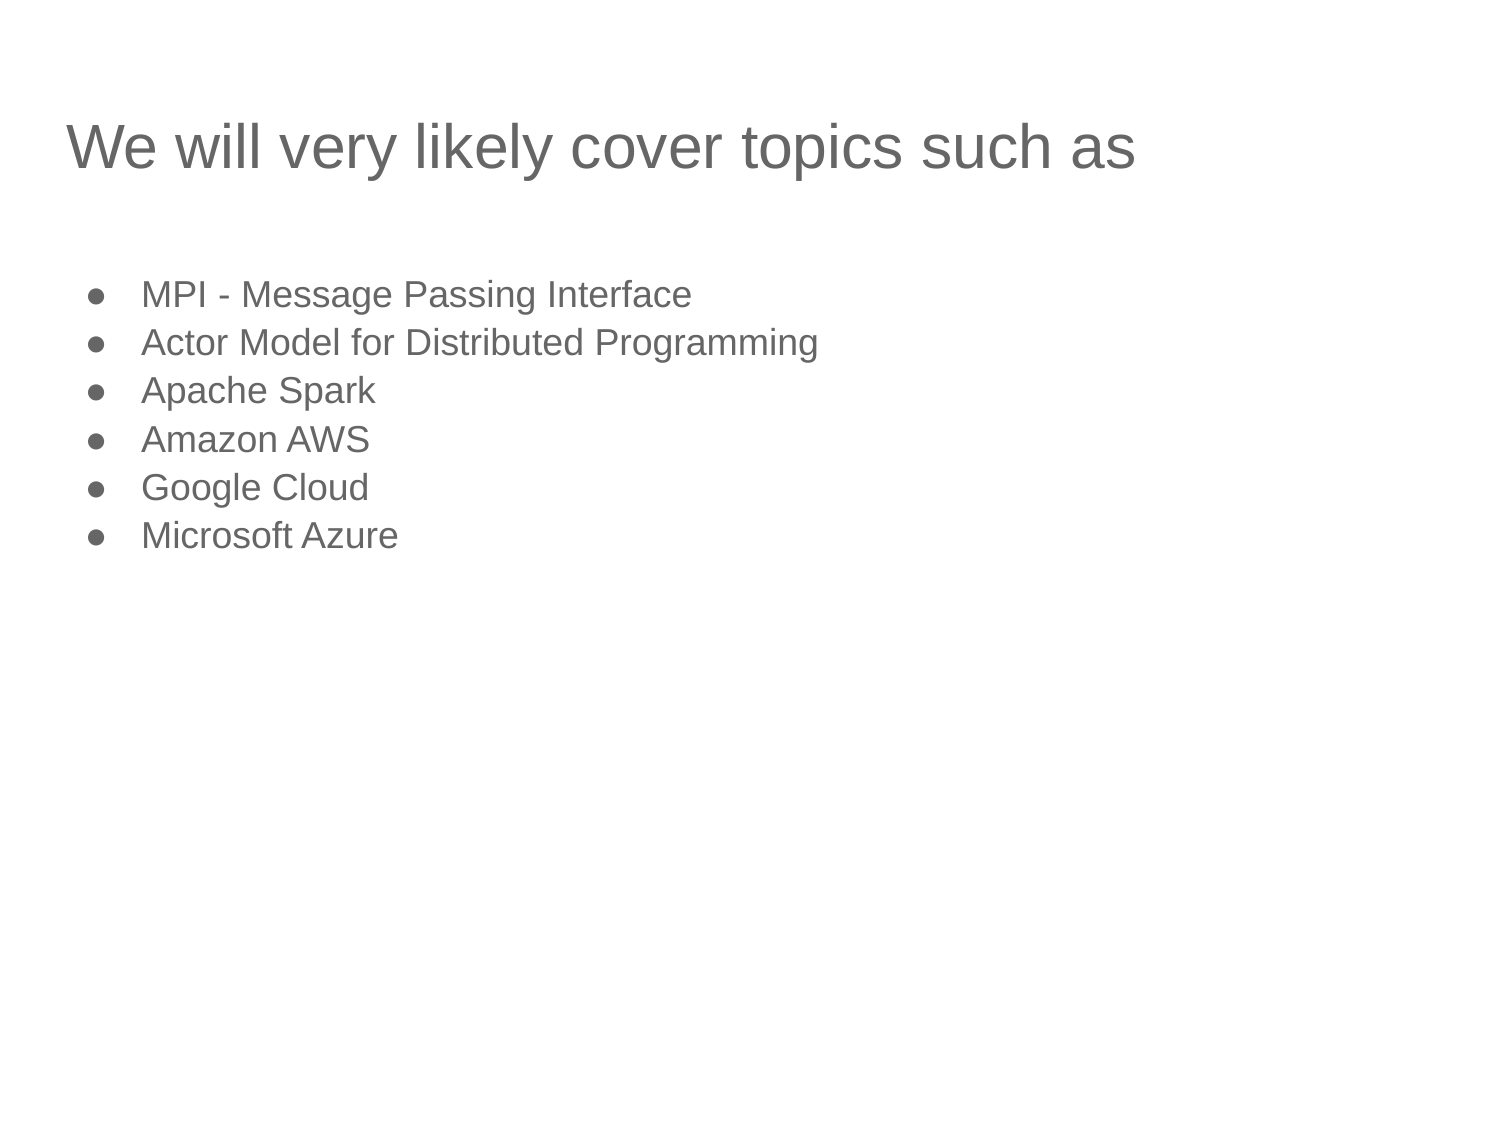

# We will very likely cover topics such as
MPI - Message Passing Interface
Actor Model for Distributed Programming
Apache Spark
Amazon AWS
Google Cloud
Microsoft Azure